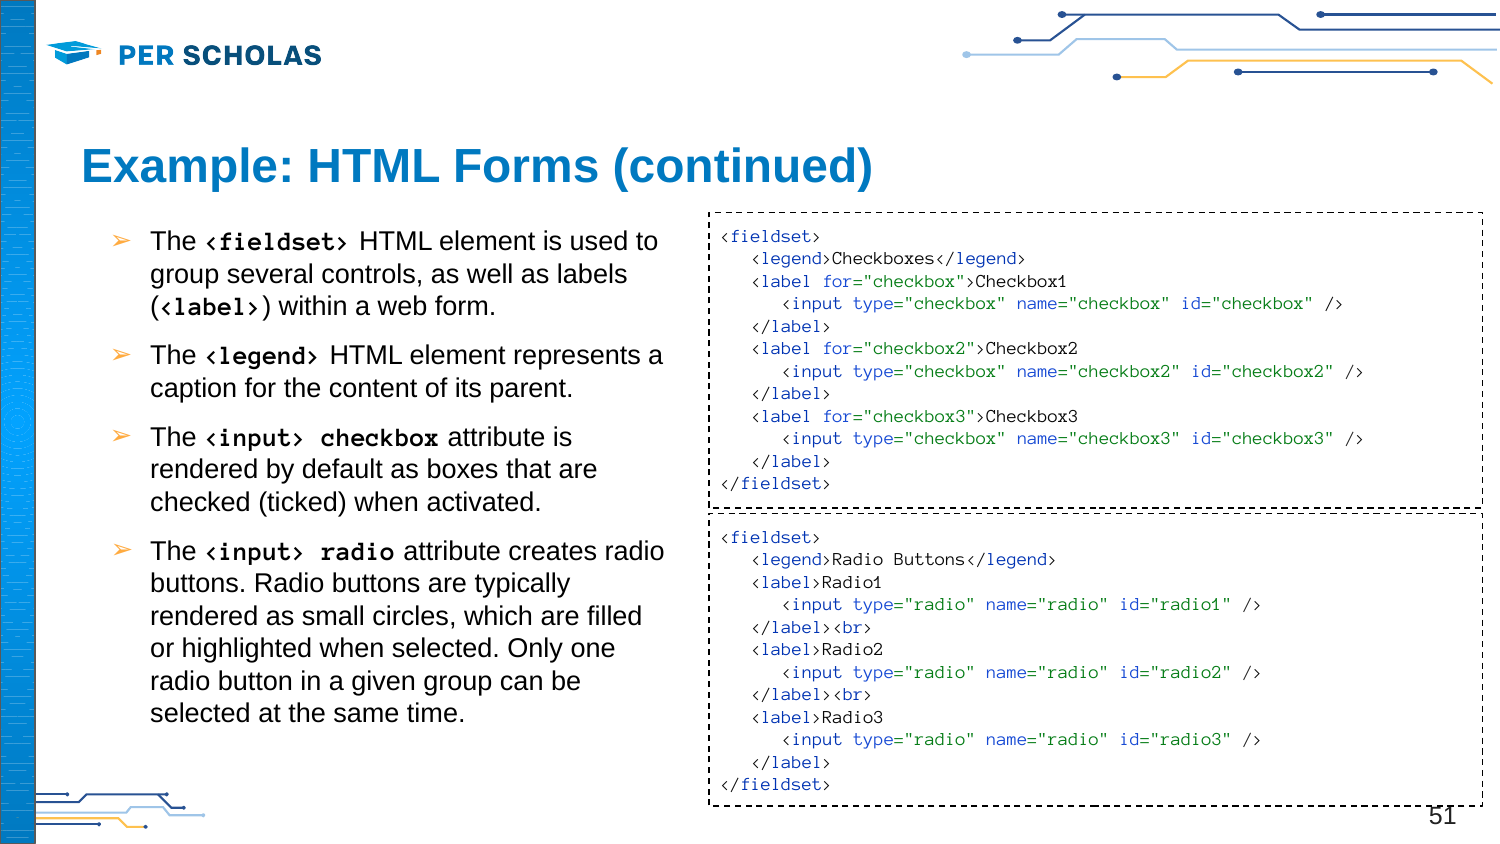

# Example: HTML Forms (continued)
The <fieldset> HTML element is used to group several controls, as well as labels (<label>) within a web form.
The <legend> HTML element represents a caption for the content of its parent.
The <input> checkbox attribute is rendered by default as boxes that are checked (ticked) when activated.
The <input> radio attribute creates radio buttons. Radio buttons are typically rendered as small circles, which are filled or highlighted when selected. Only one radio button in a given group can be selected at the same time.
<fieldset>
   <legend>Checkboxes</legend>
   <label for="checkbox">Checkbox1
      <input type="checkbox" name="checkbox" id="checkbox" />
   </label>
   <label for="checkbox2">Checkbox2
      <input type="checkbox" name="checkbox2" id="checkbox2" />
   </label>
   <label for="checkbox3">Checkbox3
      <input type="checkbox" name="checkbox3" id="checkbox3" />
   </label>
</fieldset>
<fieldset>
   <legend>Radio Buttons</legend>
   <label>Radio1
      <input type="radio" name="radio" id="radio1" />
   </label><br>
   <label>Radio2
      <input type="radio" name="radio" id="radio2" />
   </label><br>
   <label>Radio3
      <input type="radio" name="radio" id="radio3" />
   </label>
</fieldset>
51